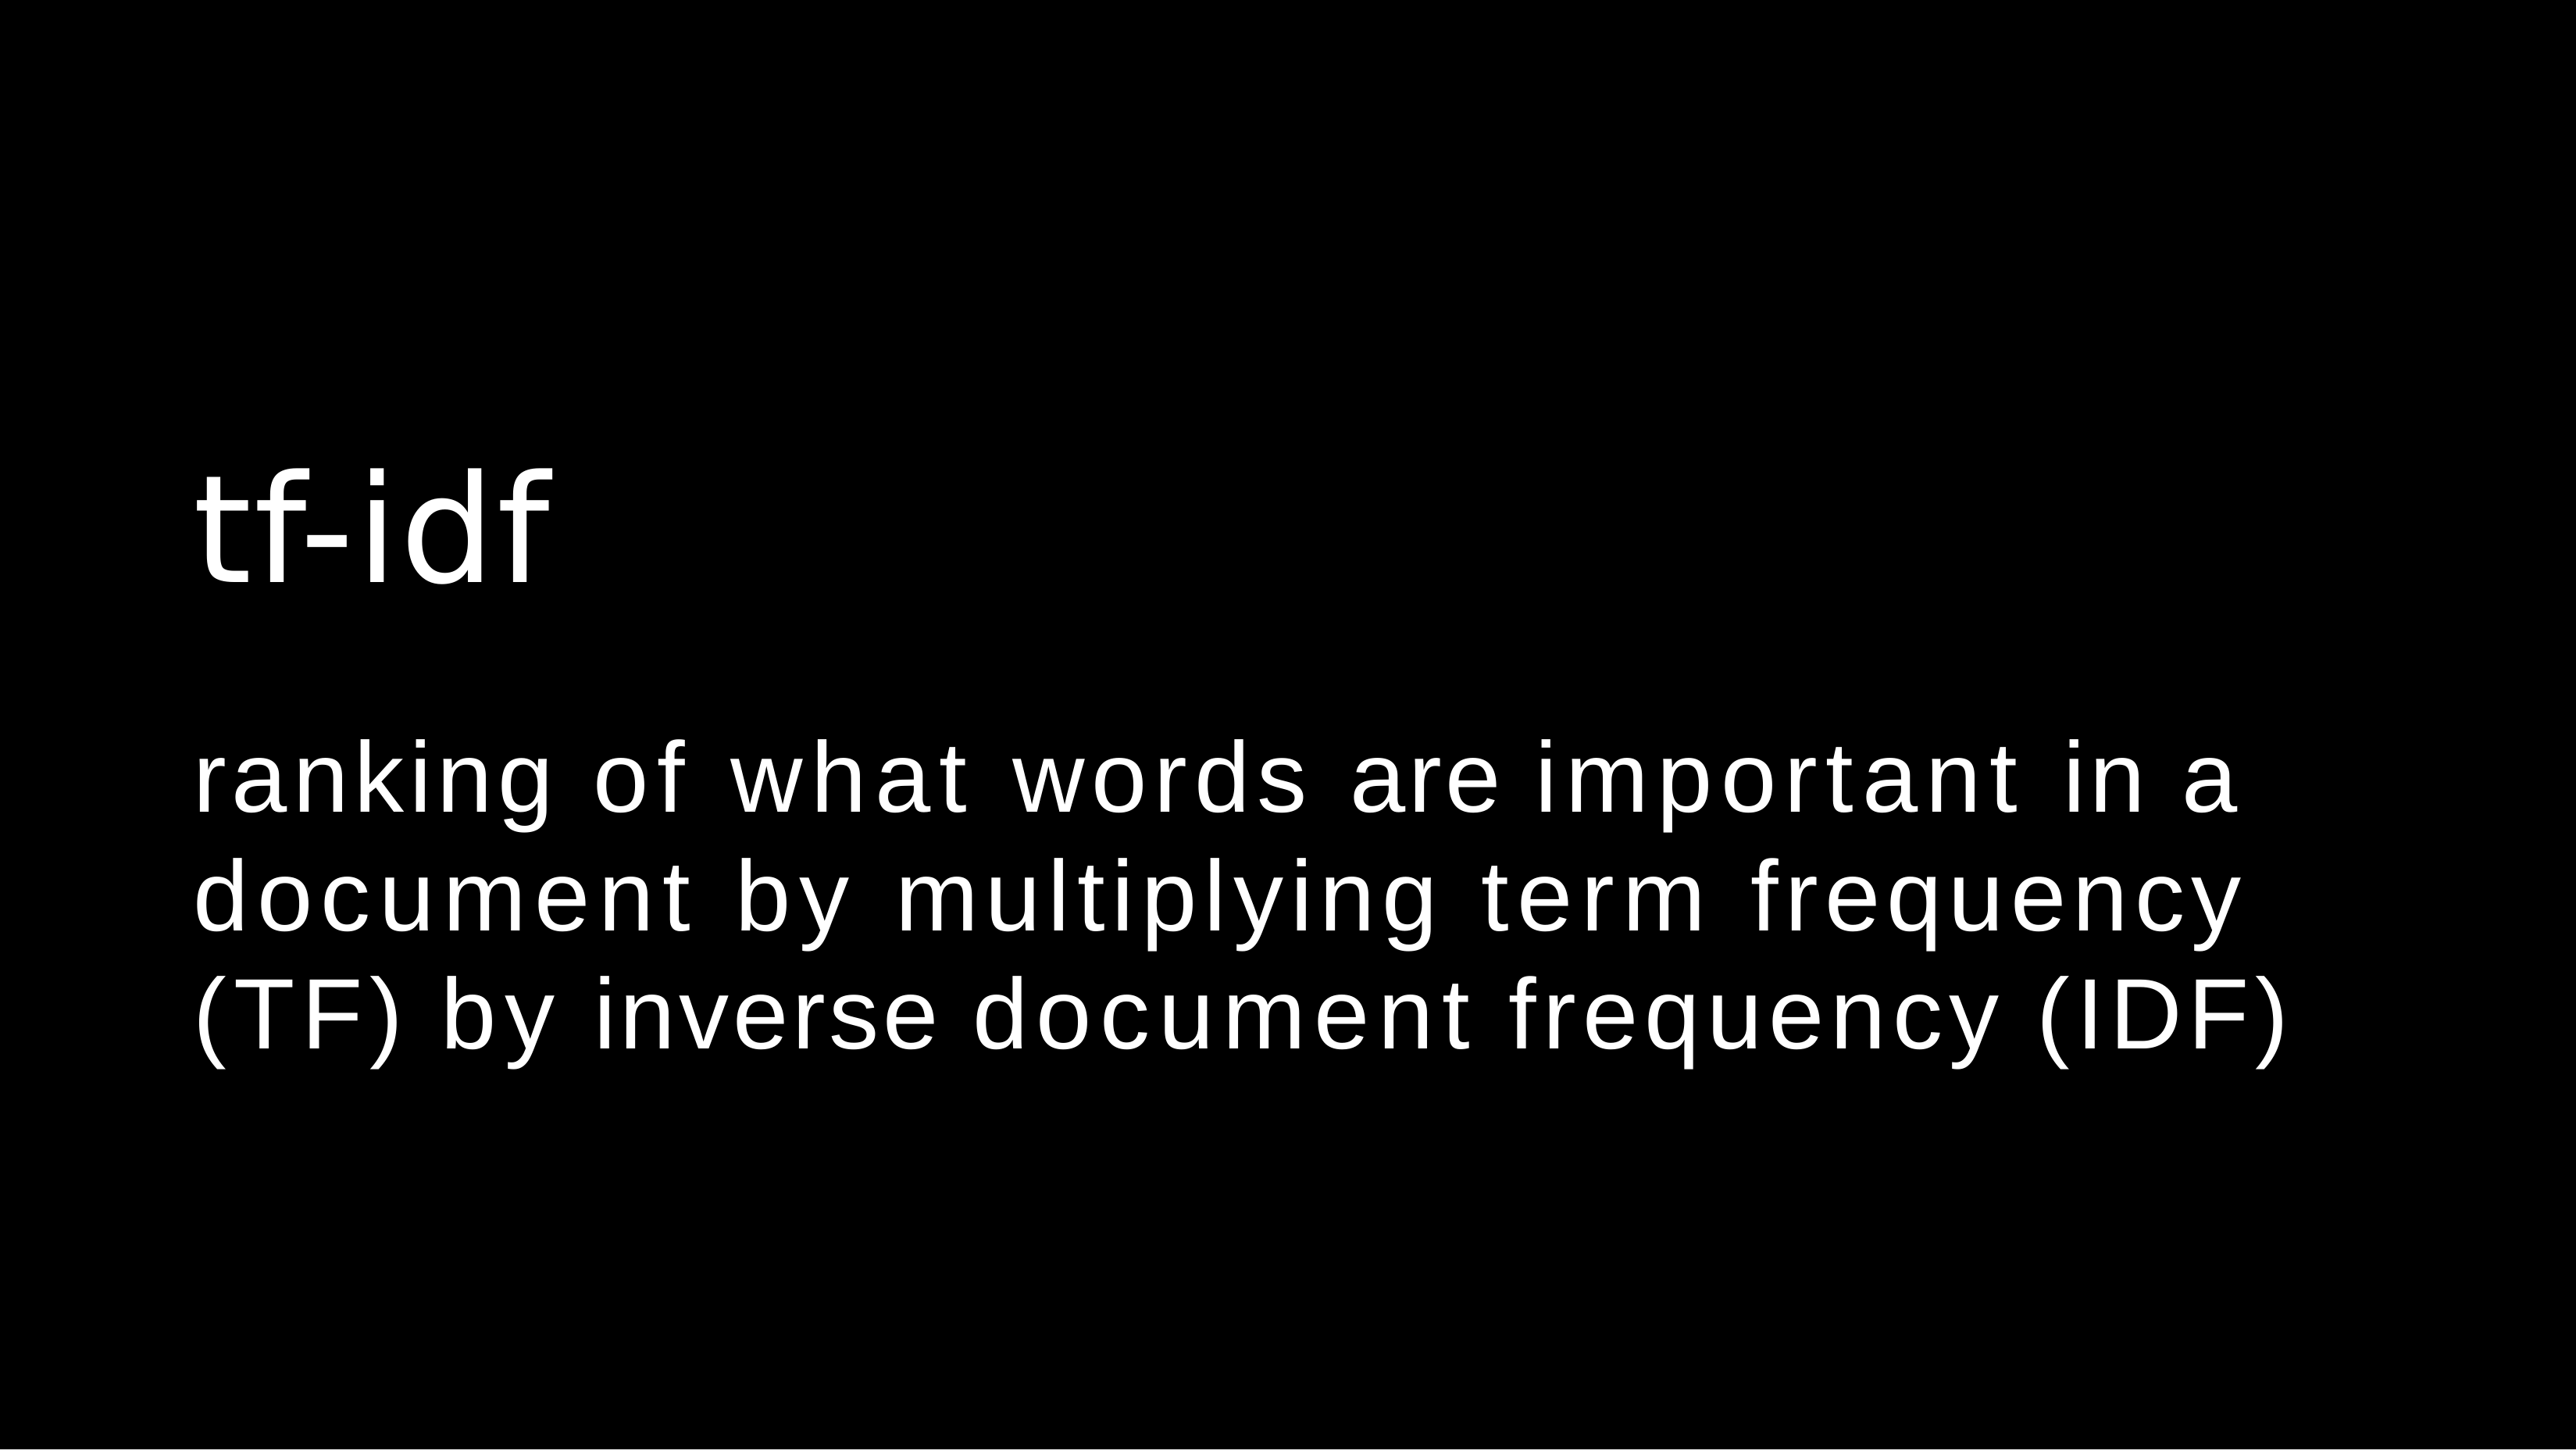

tf-idf
ranking of what words are important in a  document by multiplying term frequency  (TF) by inverse document frequency (IDF)